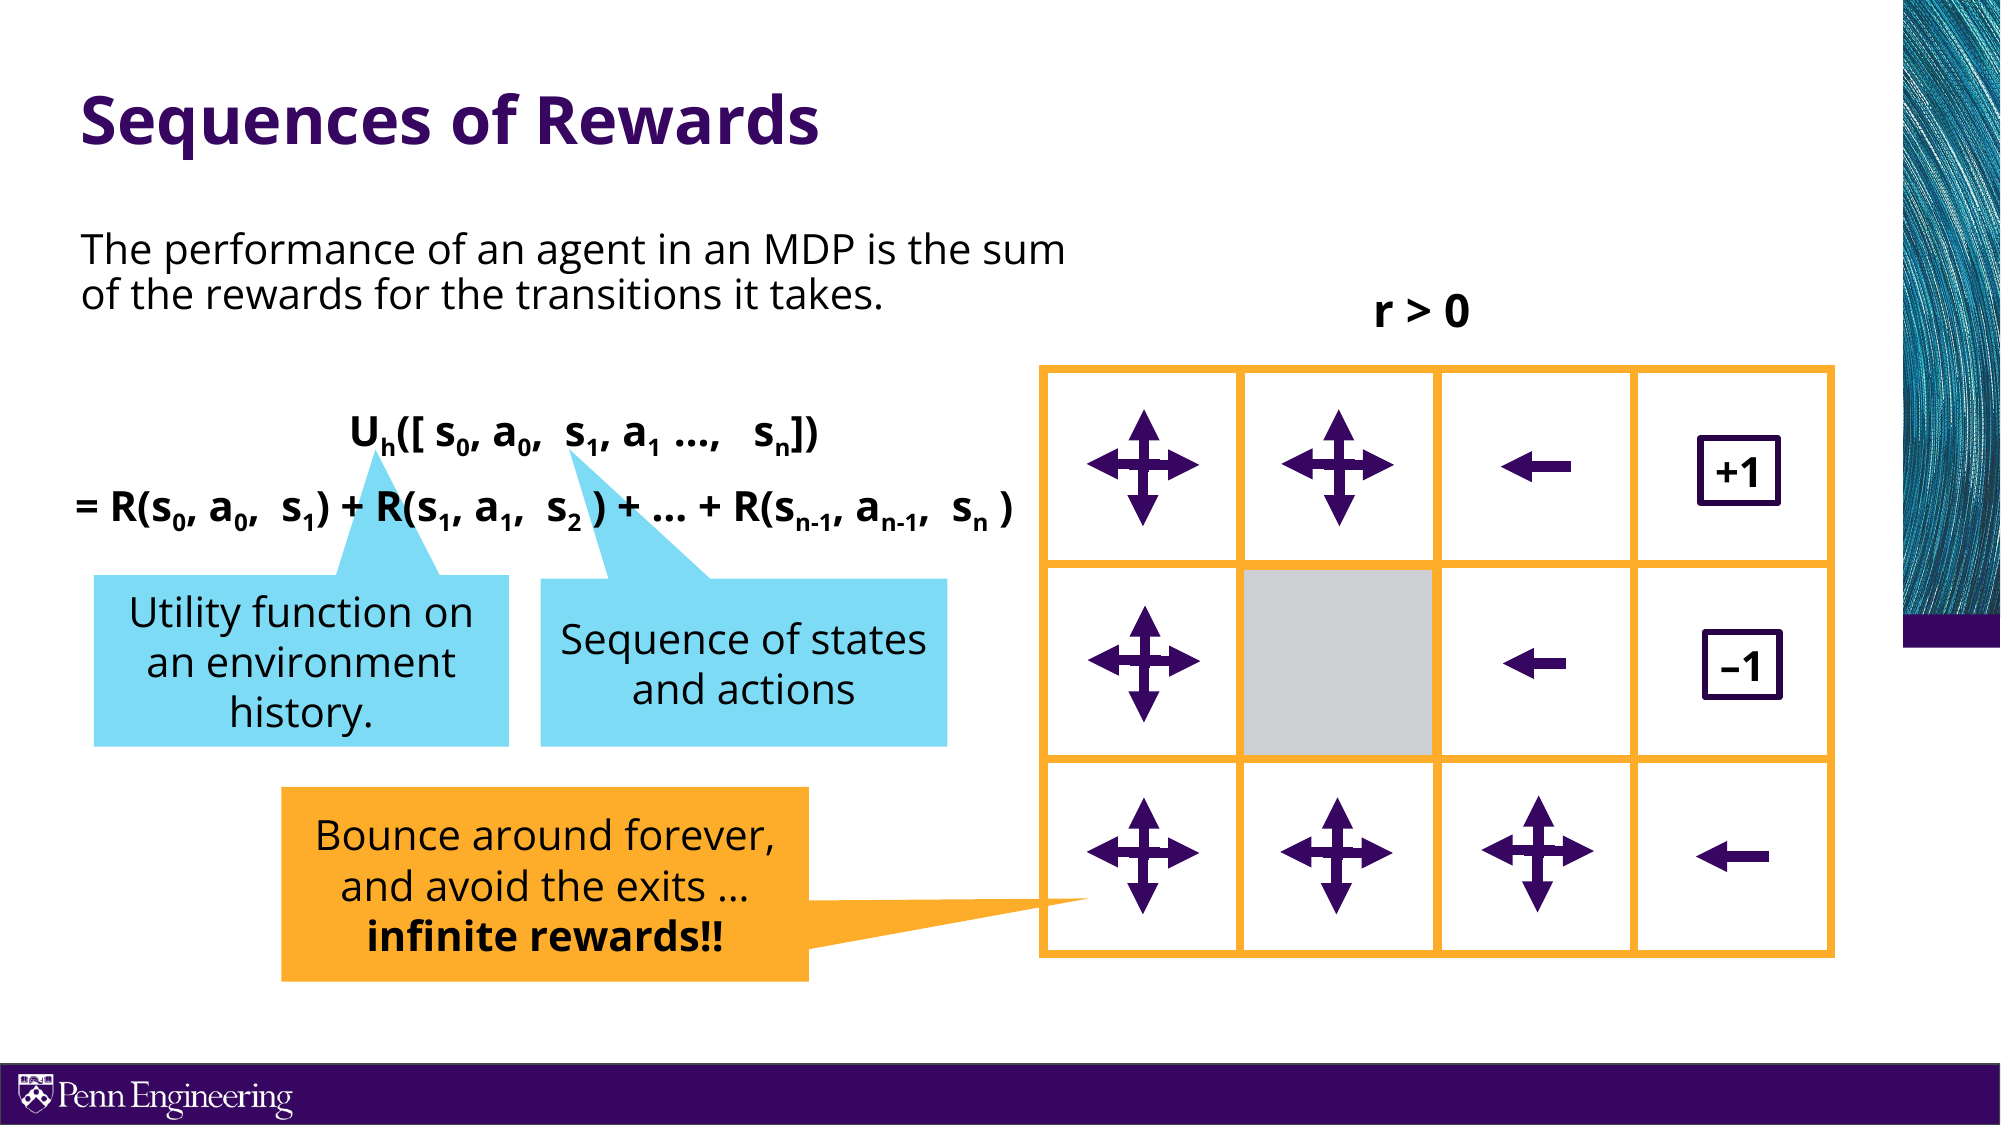

# Sequences of Rewards
The performance of an agent in an MDP is the sum of the rewards for the transitions it takes.

Uh([ s0, a0,  s1, a1  …,   sn])
r > 0
ç

+1
–1
= R(s0, a0,  s1) + R(s1, a1,  s2 ) + … + R(sn-1, an-1,  sn )
Utility function on an environment history.
Sequence of states and actions
Bounce around forever, and avoid the exits … infinite rewards!!